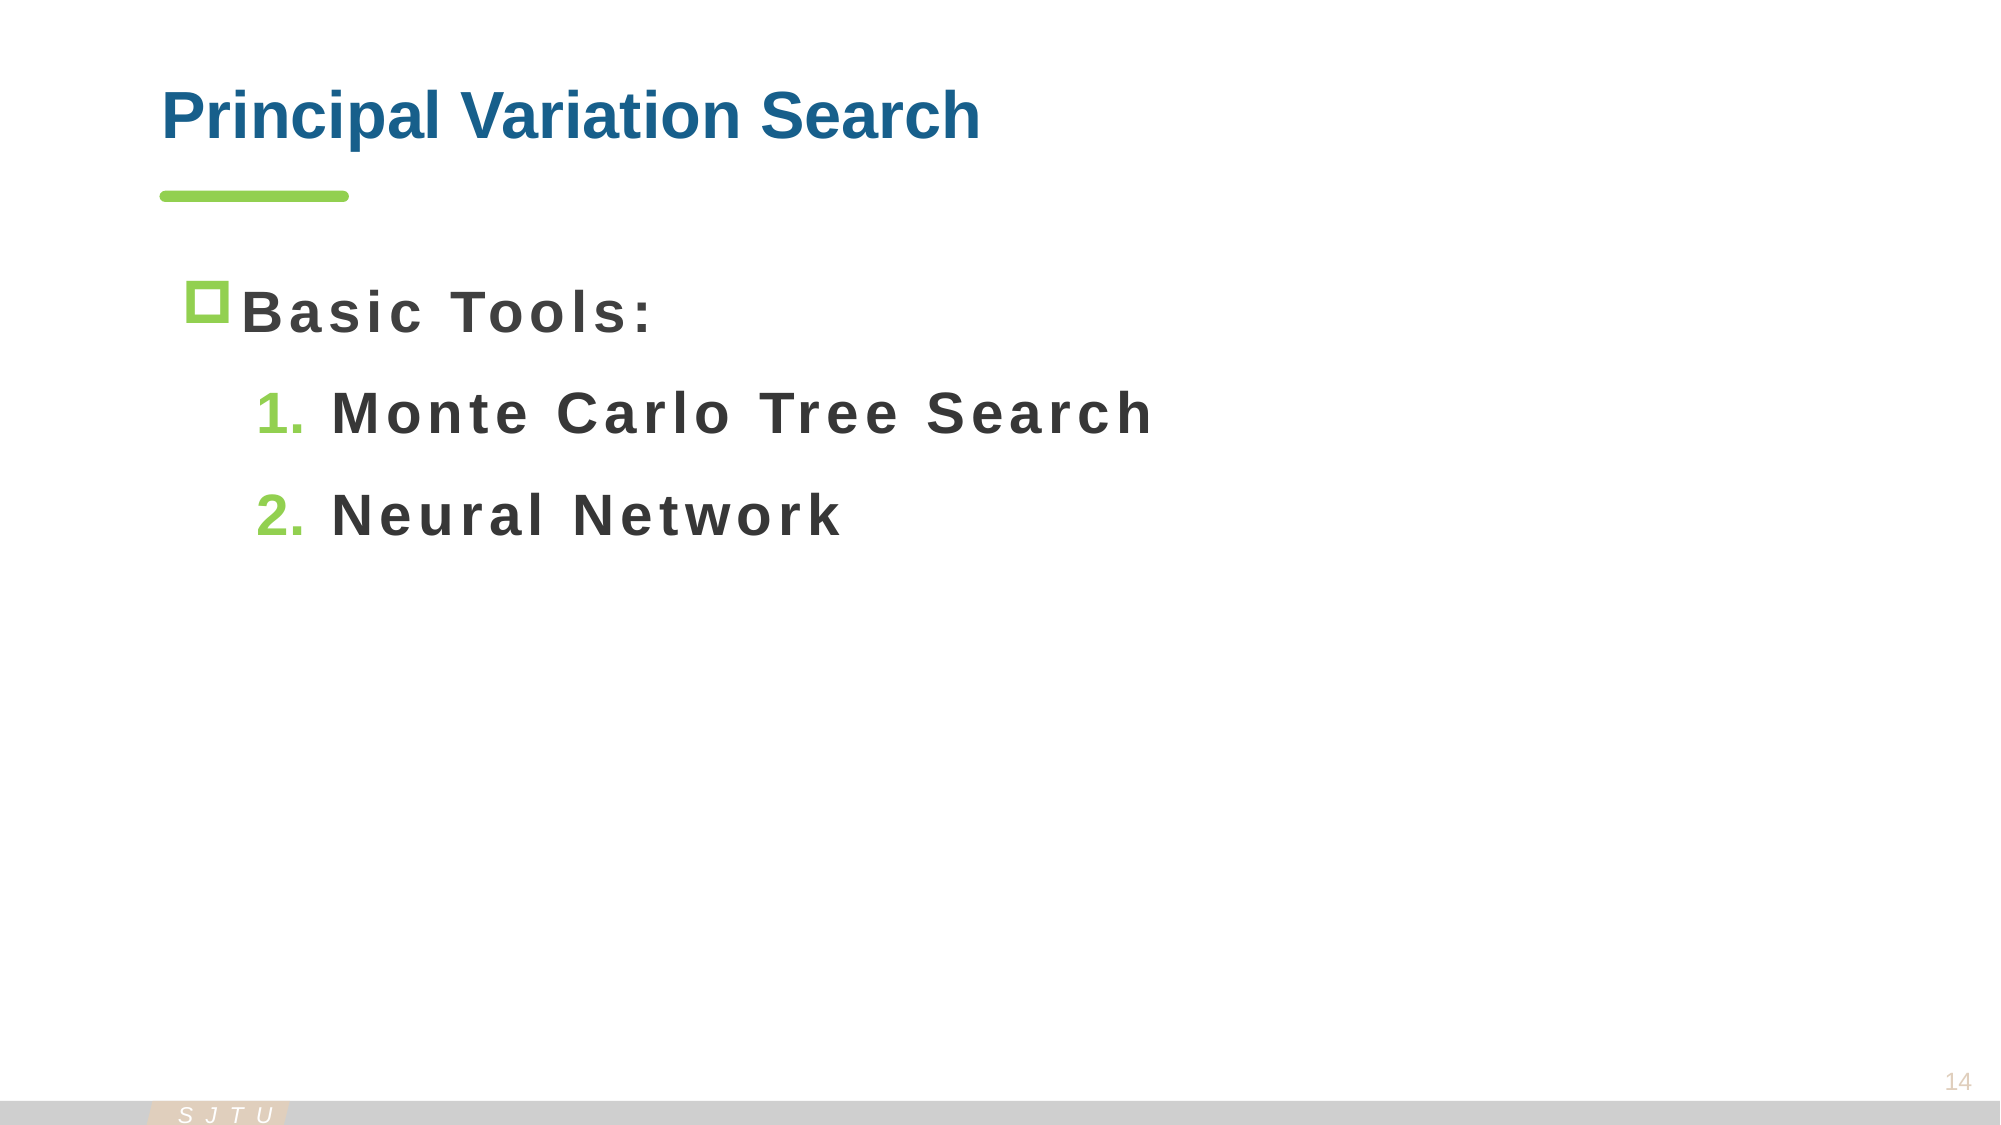

Principal Variation Search
Basic Tools:
Monte Carlo Tree Search
Neural Network
14